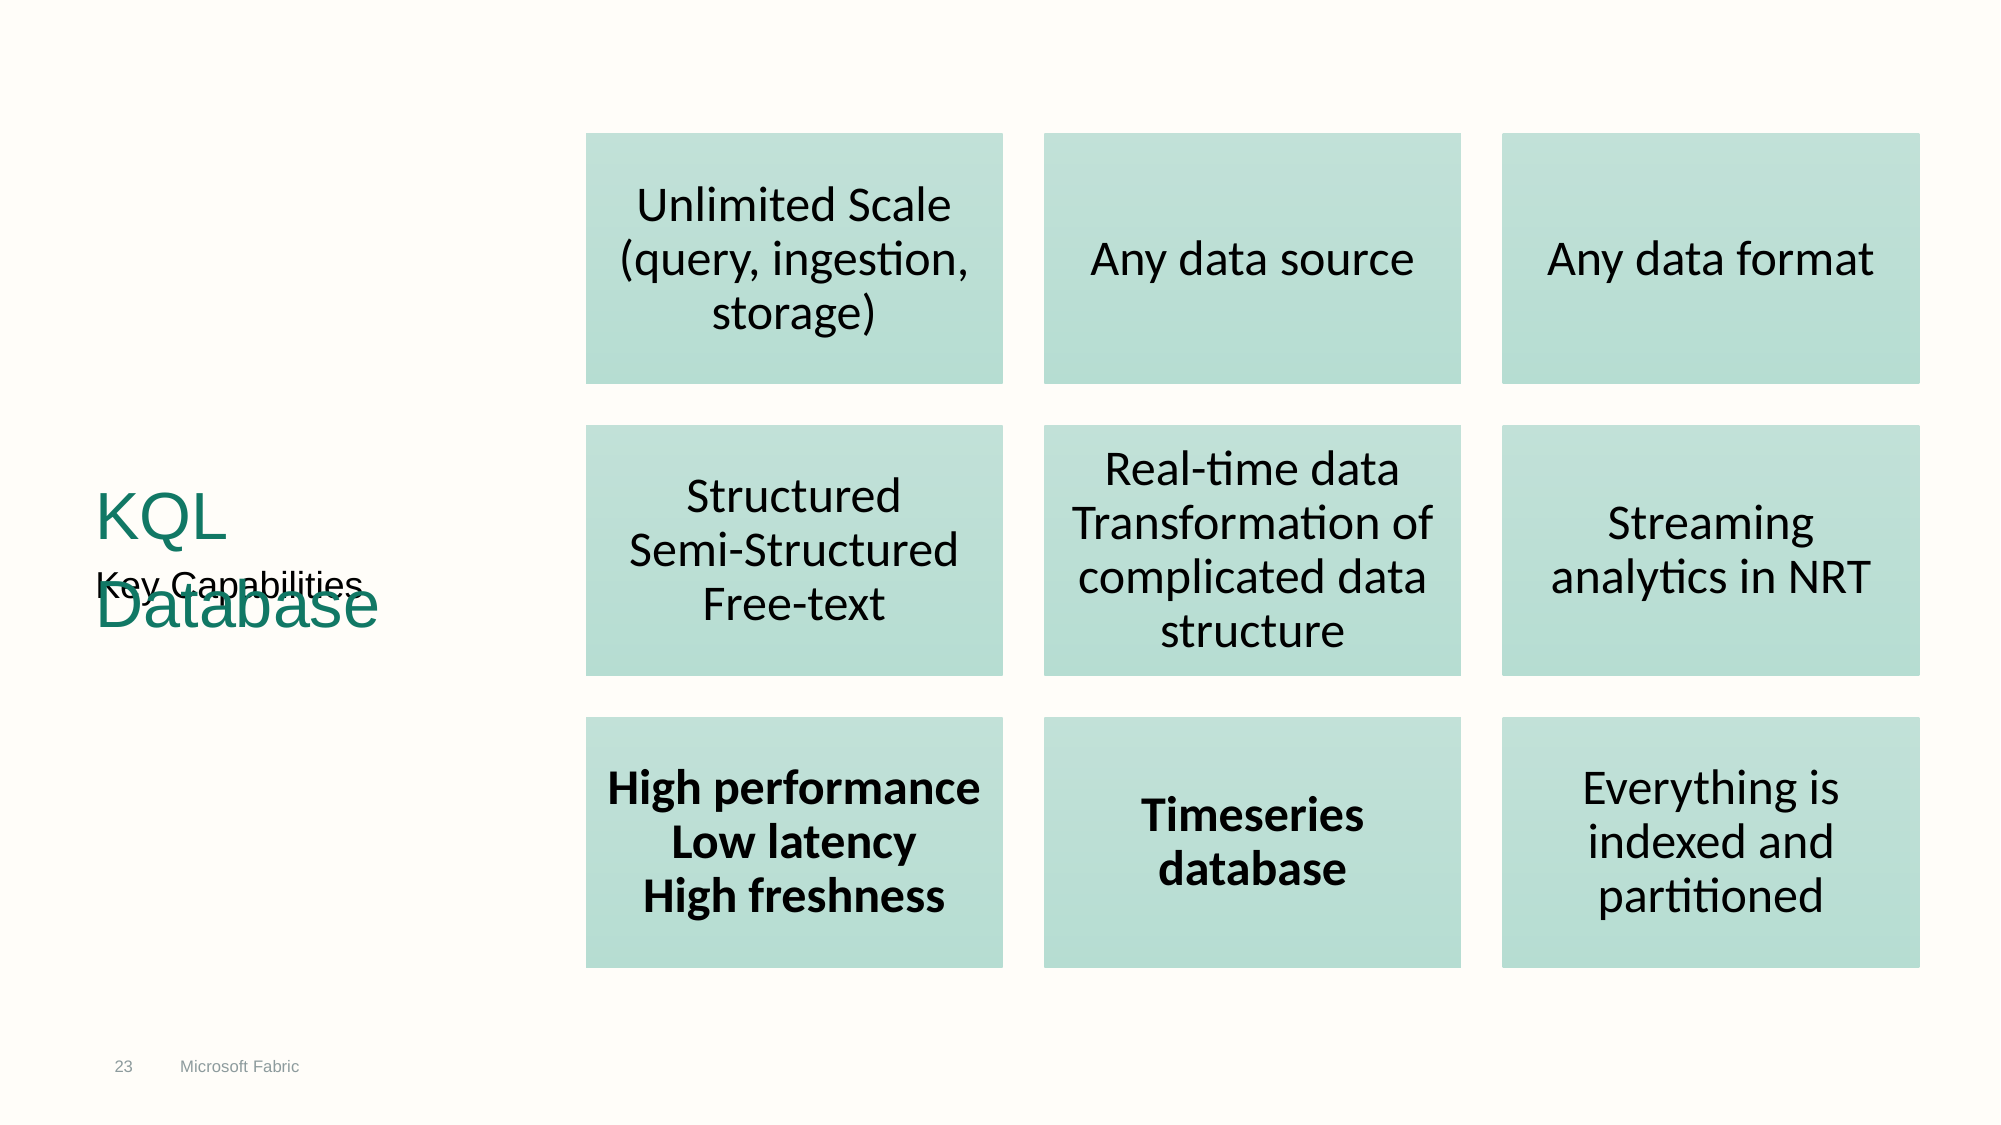

Unlimited Scale (query, ingestion, storage)
Any data source
Any data format
Structured
Semi-Structured
Free-text
Real-time data Transformation of complicated data structure
Streaming analytics in NRT
High performance
Low latency
High freshness
Timeseries database
Everything is indexed and partitioned

KQL Database
Key Capabilities
23
Microsoft Fabric